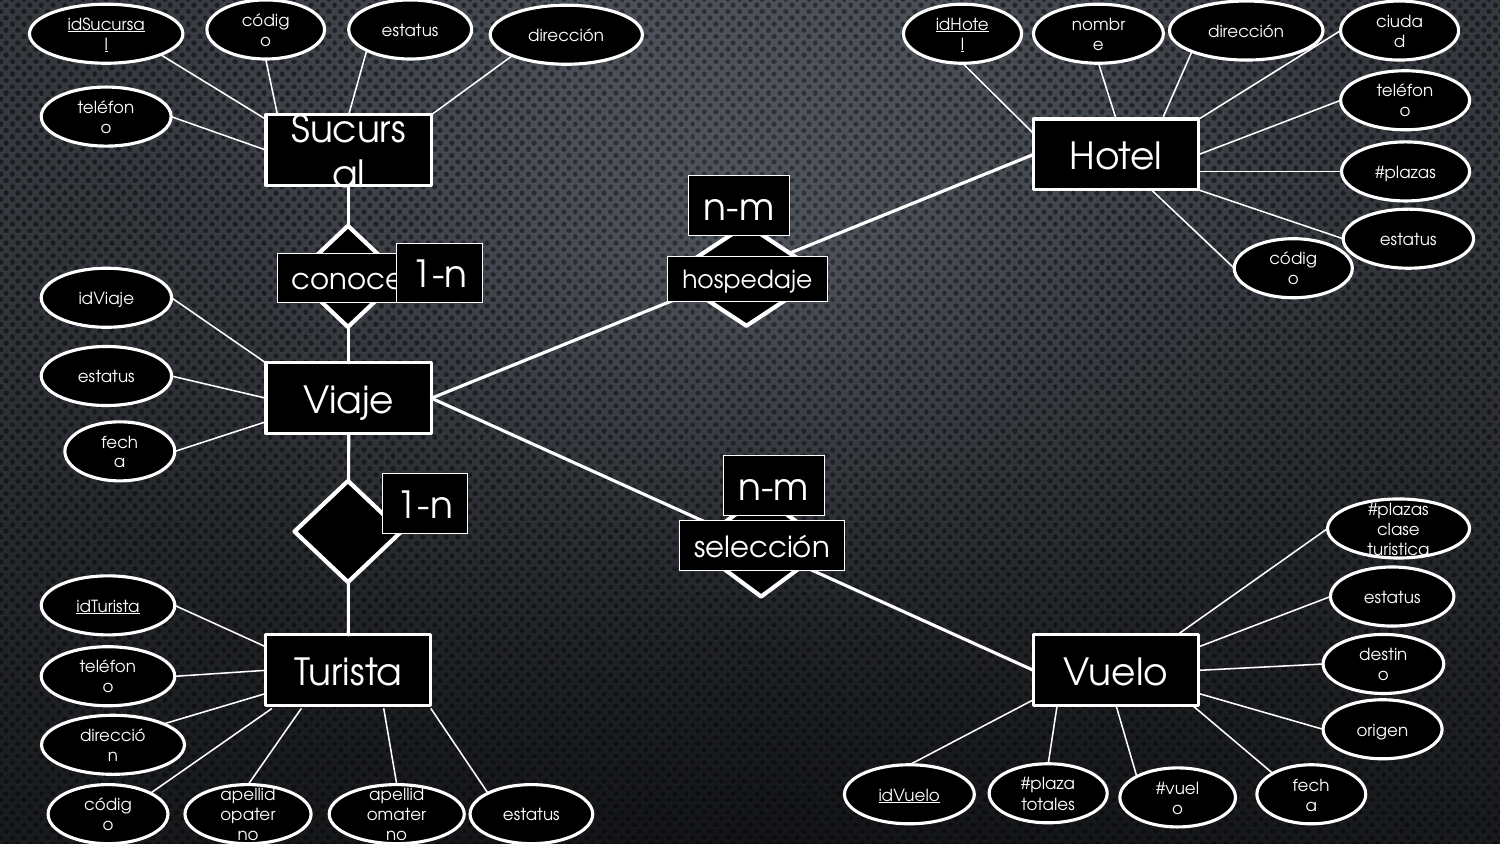

código
estatus
dirección
ciudad
idSucursal
idHotel
nombre
dirección
teléfono
teléfono
Sucursal
Hotel
#plazas
n-m
estatus

código
1-n
conoce
hospedaje
idViaje
estatus
Viaje
fecha
n-m
1-n

#plazas
clase
turistica
selección
estatus
idTurista
destino
Turista
Vuelo
teléfono
origen
dirección
#plazatotales
idVuelo
fecha
#vuelo
código
apellidopaterno
apellidomaterno
estatus